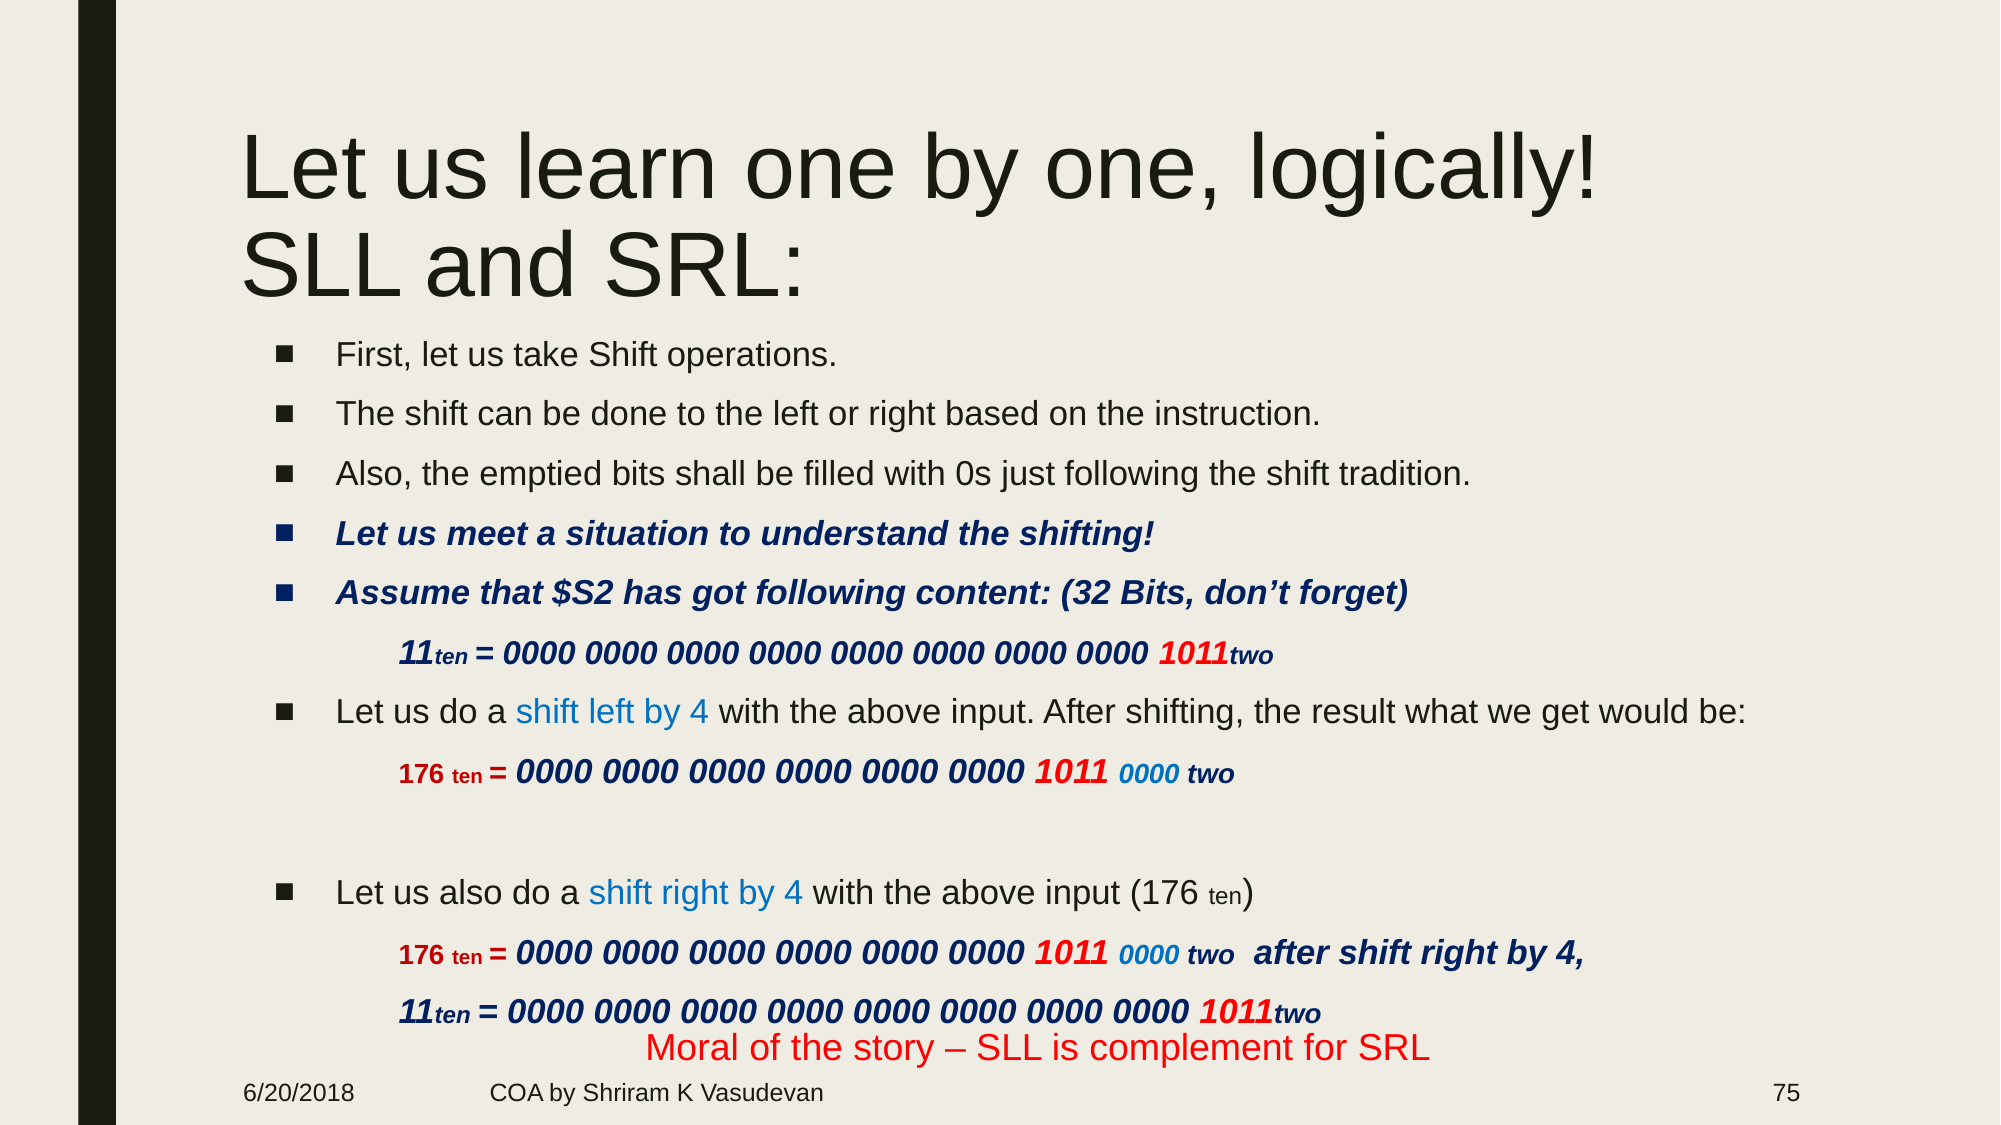

# Let us learn one by one, logically! SLL and SRL:
First, let us take Shift operations.
The shift can be done to the left or right based on the instruction.
Also, the emptied bits shall be filled with 0s just following the shift tradition.
Let us meet a situation to understand the shifting!
Assume that $S2 has got following content: (32 Bits, don’t forget)
		11ten = 0000 0000 0000 0000 0000 0000 0000 0000 1011two
Let us do a shift left by 4 with the above input. After shifting, the result what we get would be:
		176 ten = 0000 0000 0000 0000 0000 0000 1011 0000 two

Let us also do a shift right by 4 with the above input (176 ten)
		176 ten = 0000 0000 0000 0000 0000 0000 1011 0000 two  after shift right by 4,
		11ten = 0000 0000 0000 0000 0000 0000 0000 0000 1011two

Moral of the story – SLL is complement for SRL
6/20/2018
COA by Shriram K Vasudevan
75